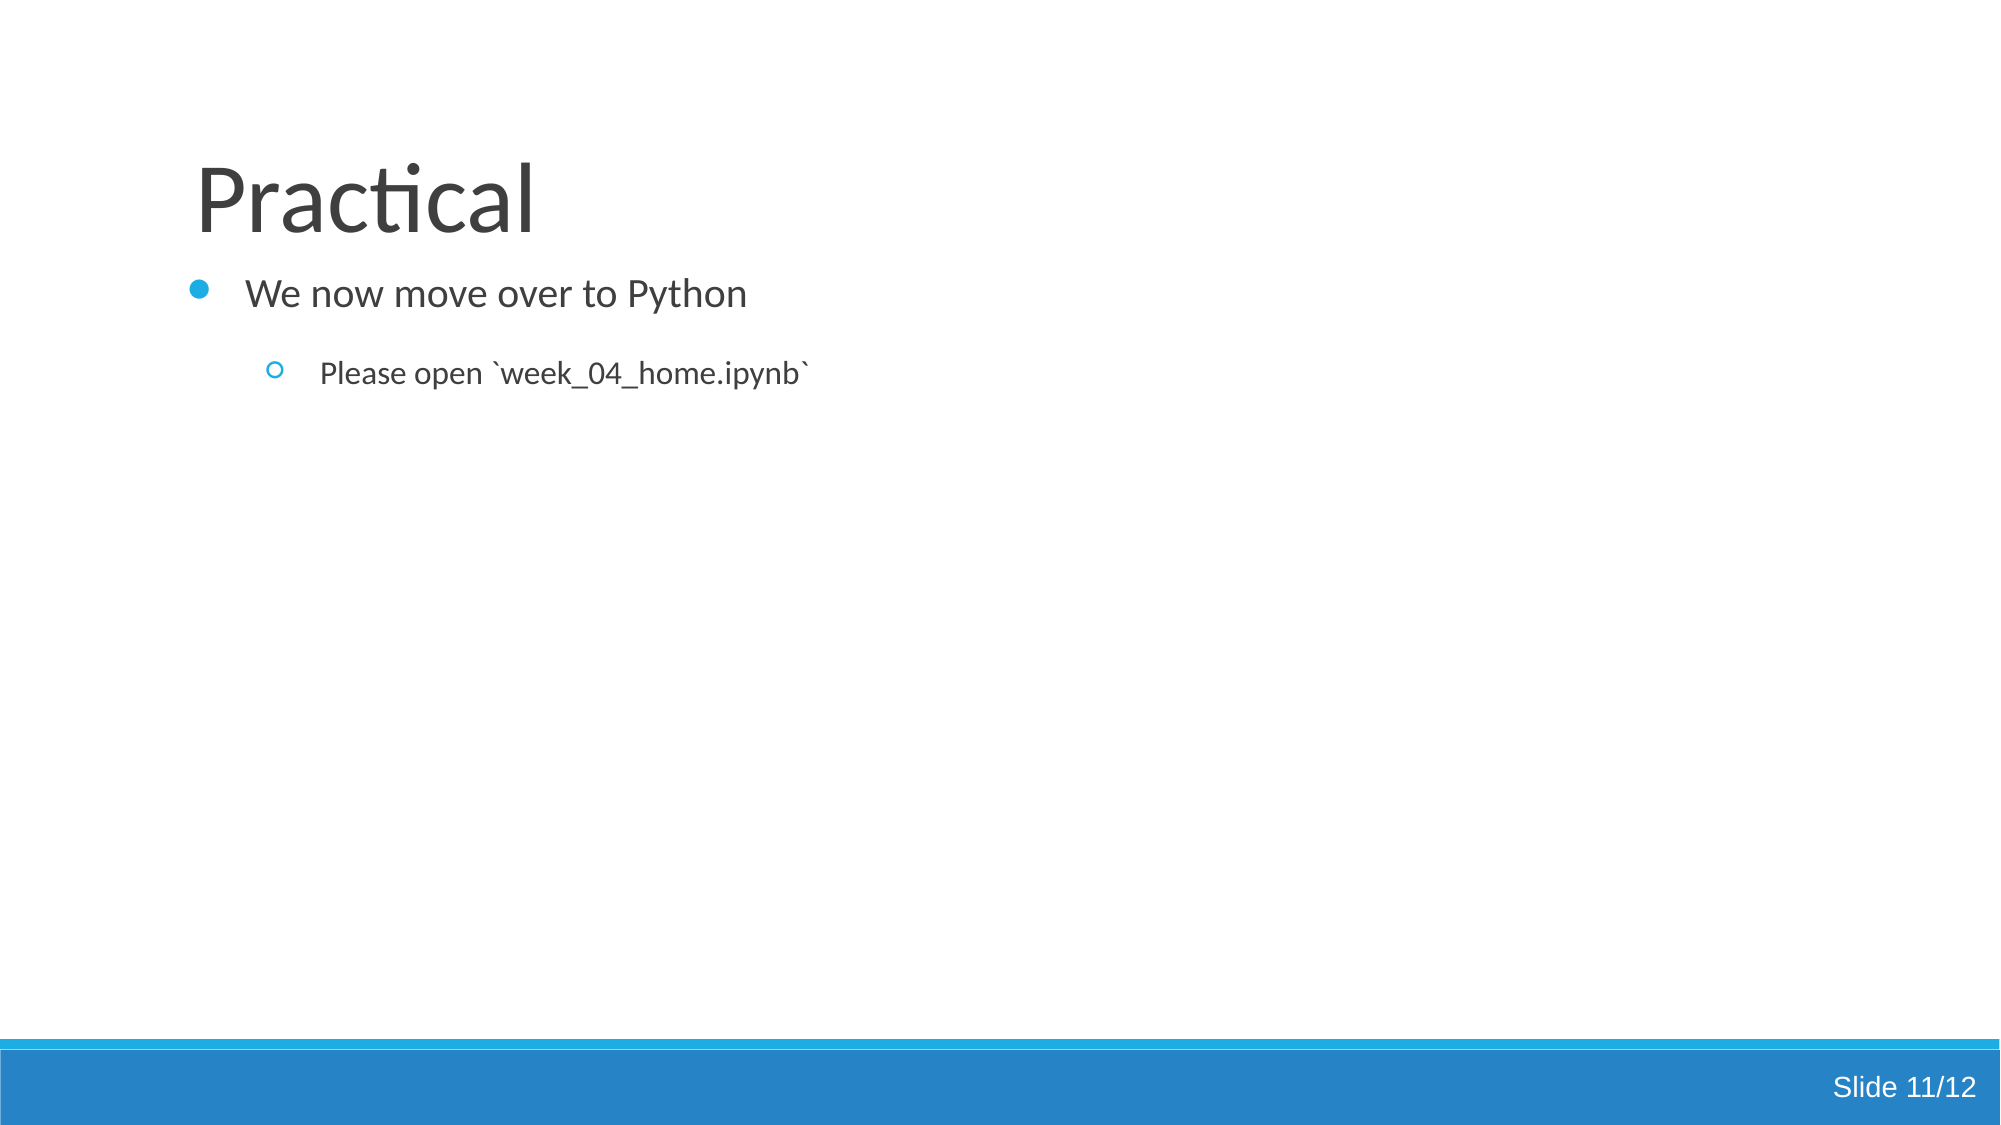

# Practical

We now move over to Python
Please open `week_04_home.ipynb`
Slide 11/12